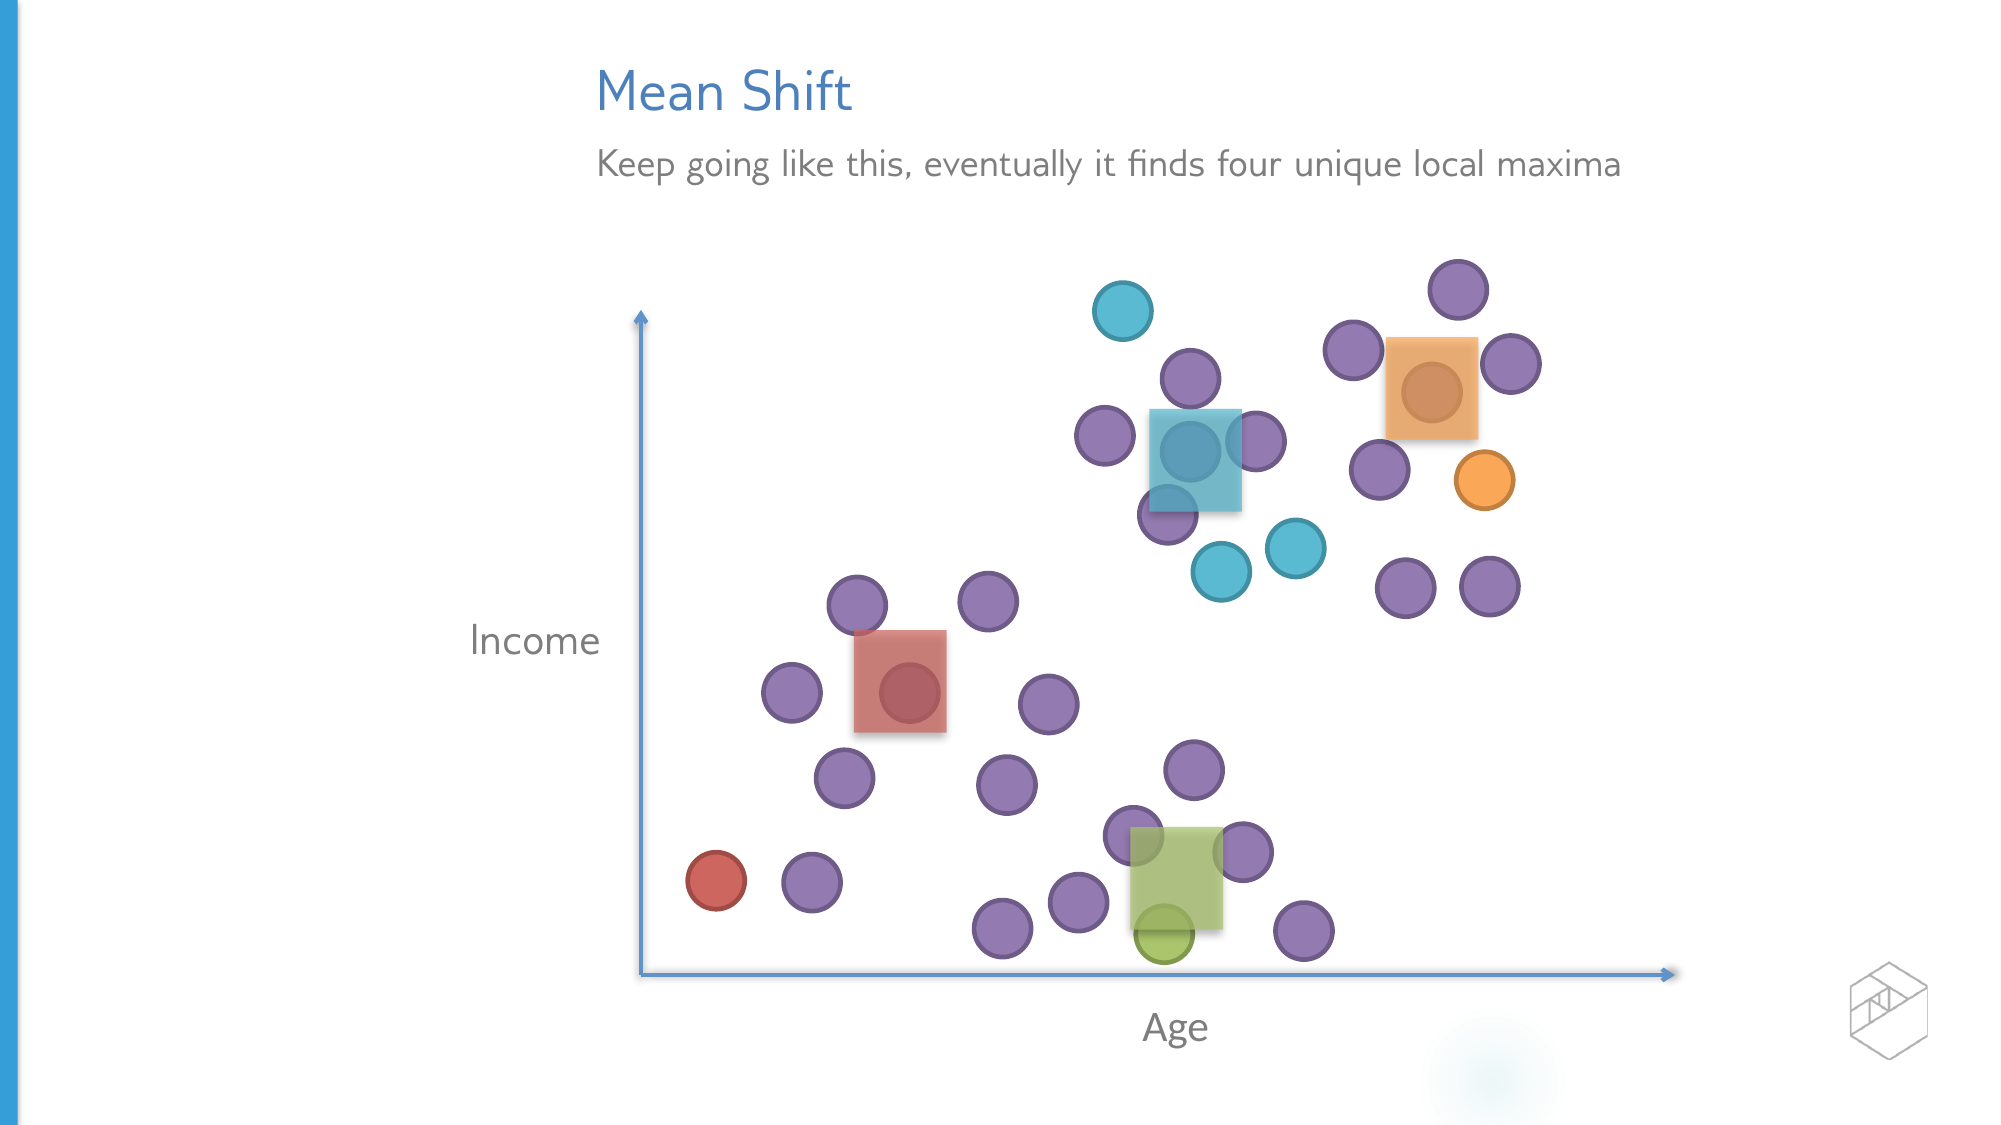

Mean Shift
Keep going like this, eventually it finds four unique local maxima

Income

Age